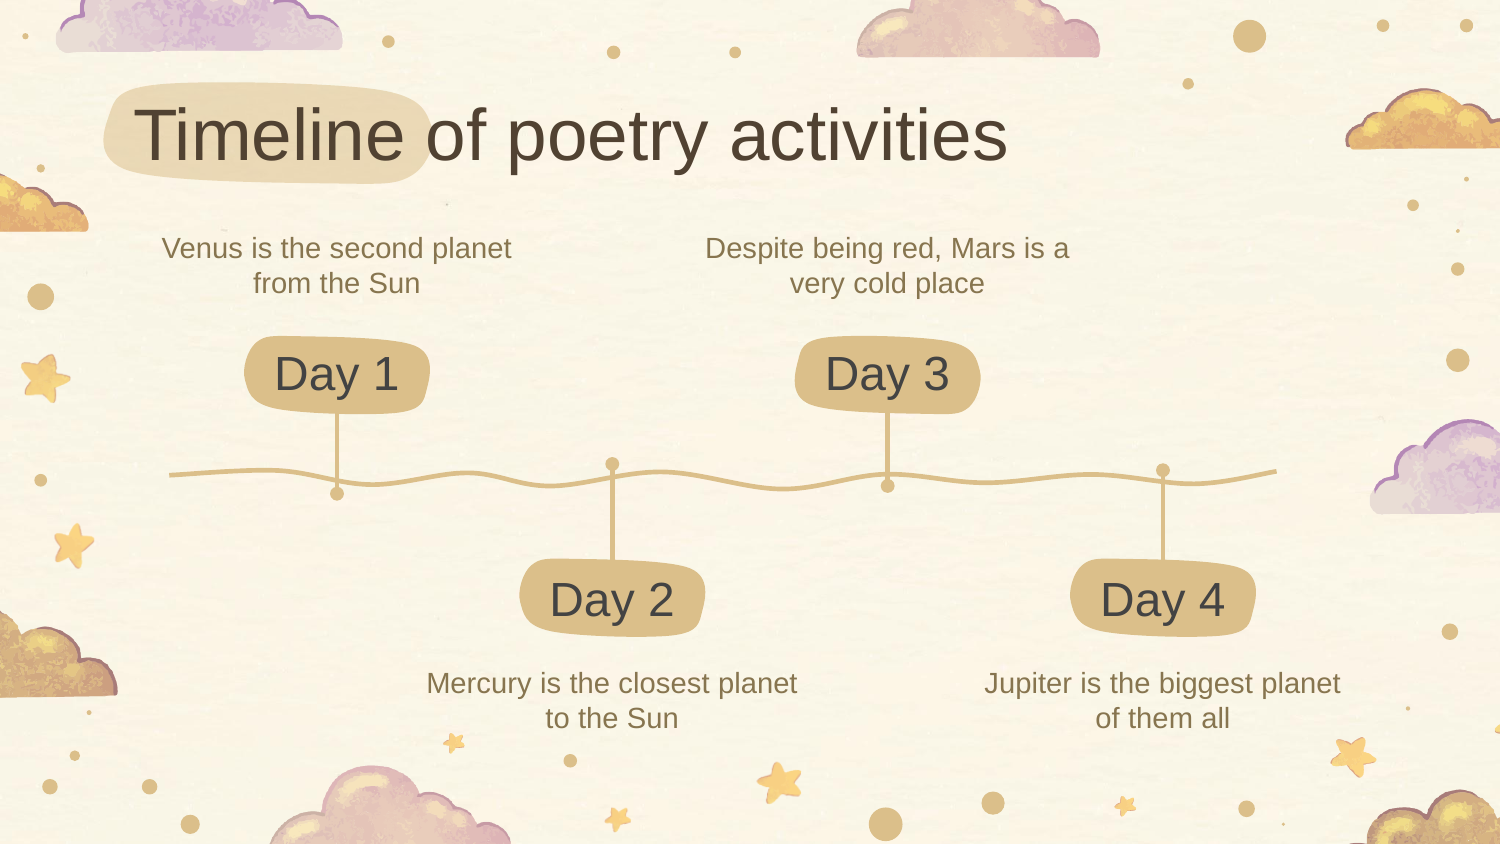

# Timeline of poetry activities

Venus is the second planet from the Sun
Despite being red, Mars is a very cold place

Day 1
Day 3

Day 2
Day 4
Mercury is the closest planet to the Sun
Jupiter is the biggest planet of them all